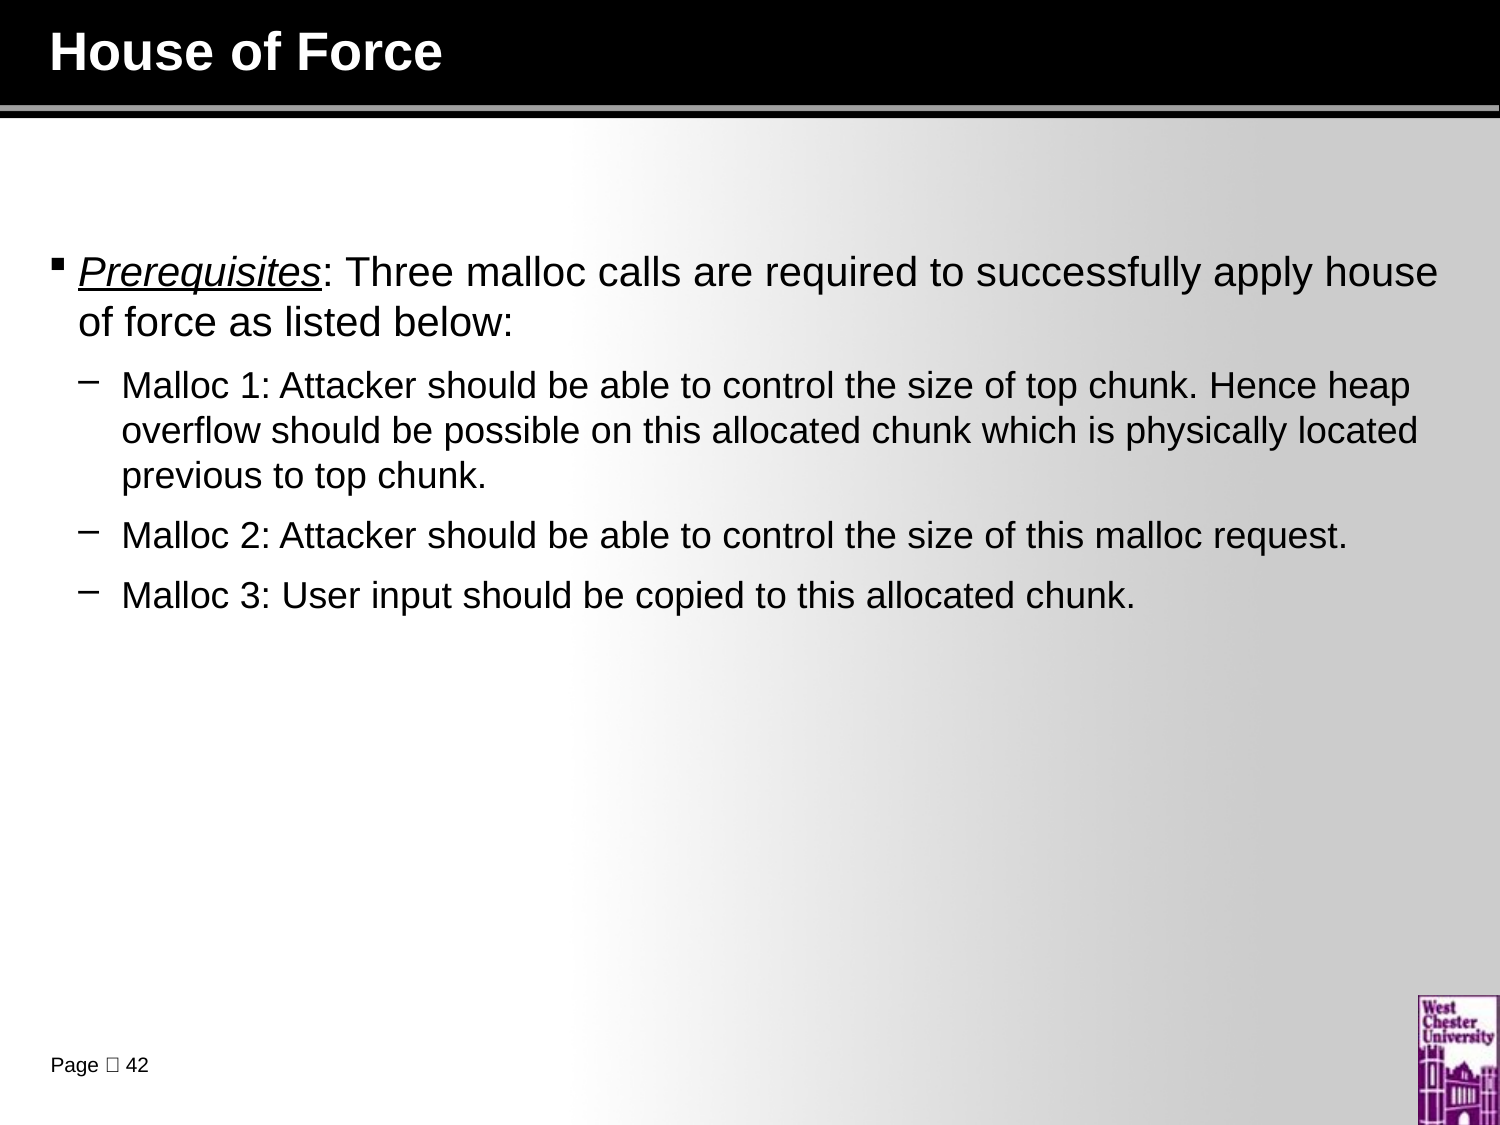

# House of Force
Prerequisites: Three malloc calls are required to successfully apply house of force as listed below:
Malloc 1: Attacker should be able to control the size of top chunk. Hence heap overflow should be possible on this allocated chunk which is physically located previous to top chunk.
Malloc 2: Attacker should be able to control the size of this malloc request.
Malloc 3: User input should be copied to this allocated chunk.